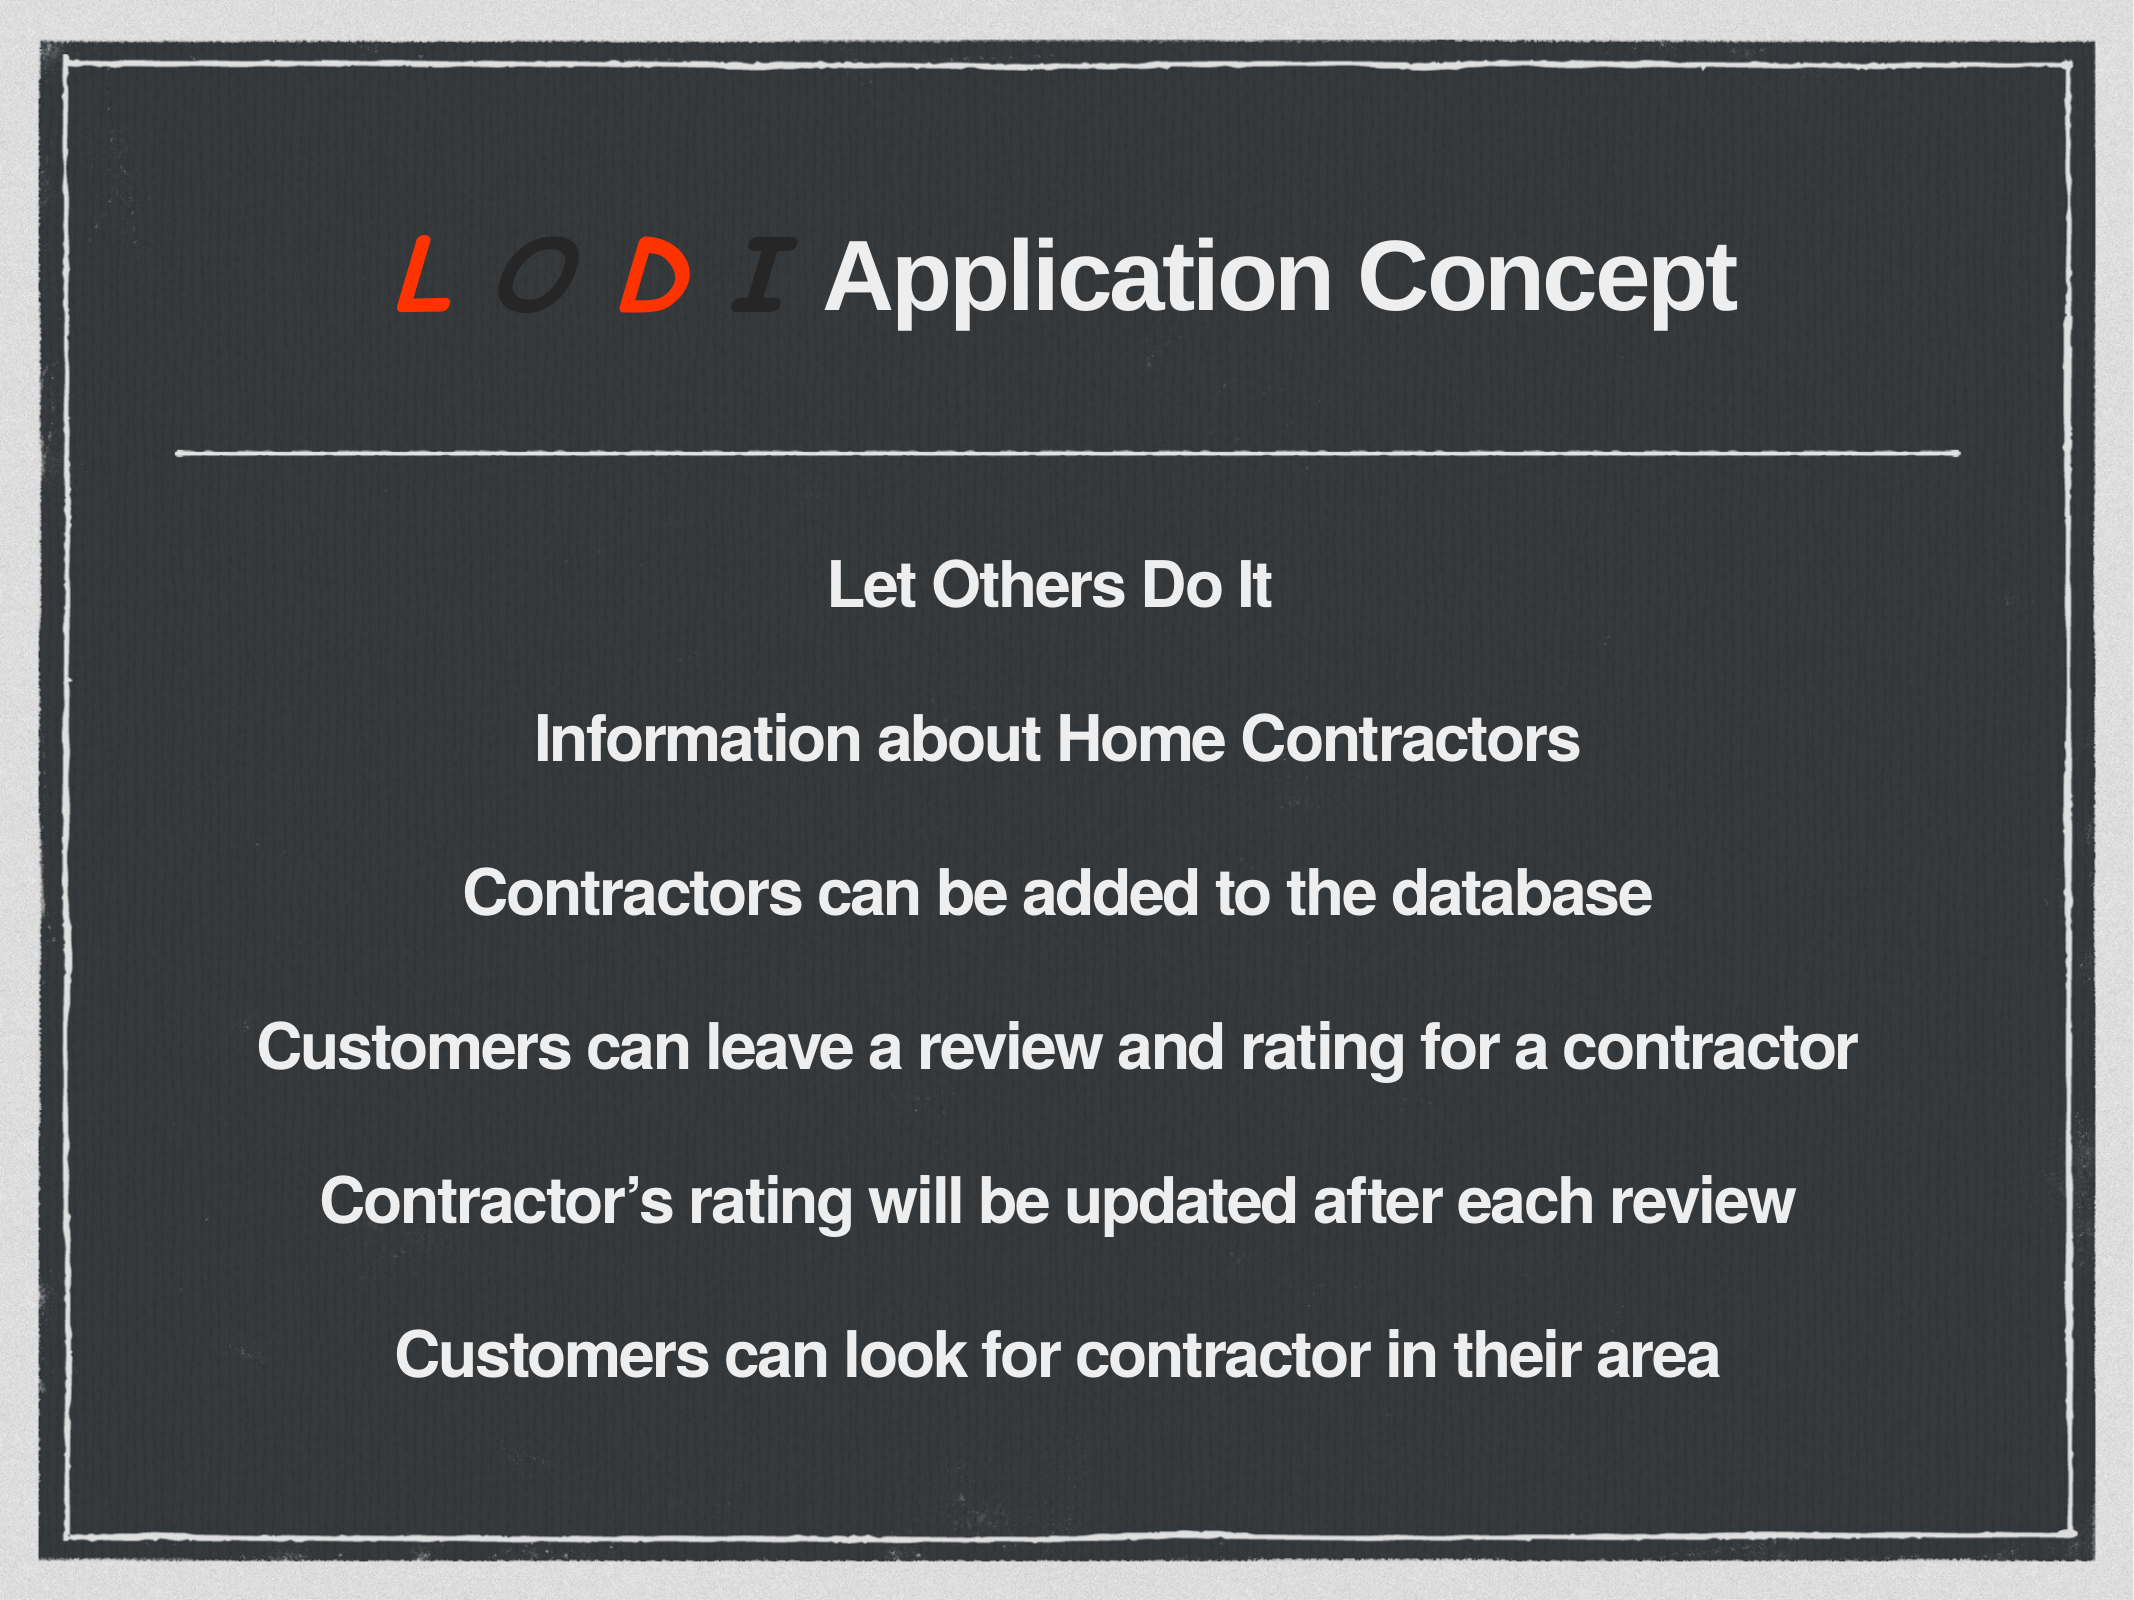

# L O D I Application Concept
Let Others Do It

Information about Home Contractors

Contractors can be added to the database

Customers can leave a review and rating for a contractor

Contractor’s rating will be updated after each review

Customers can look for contractor in their area